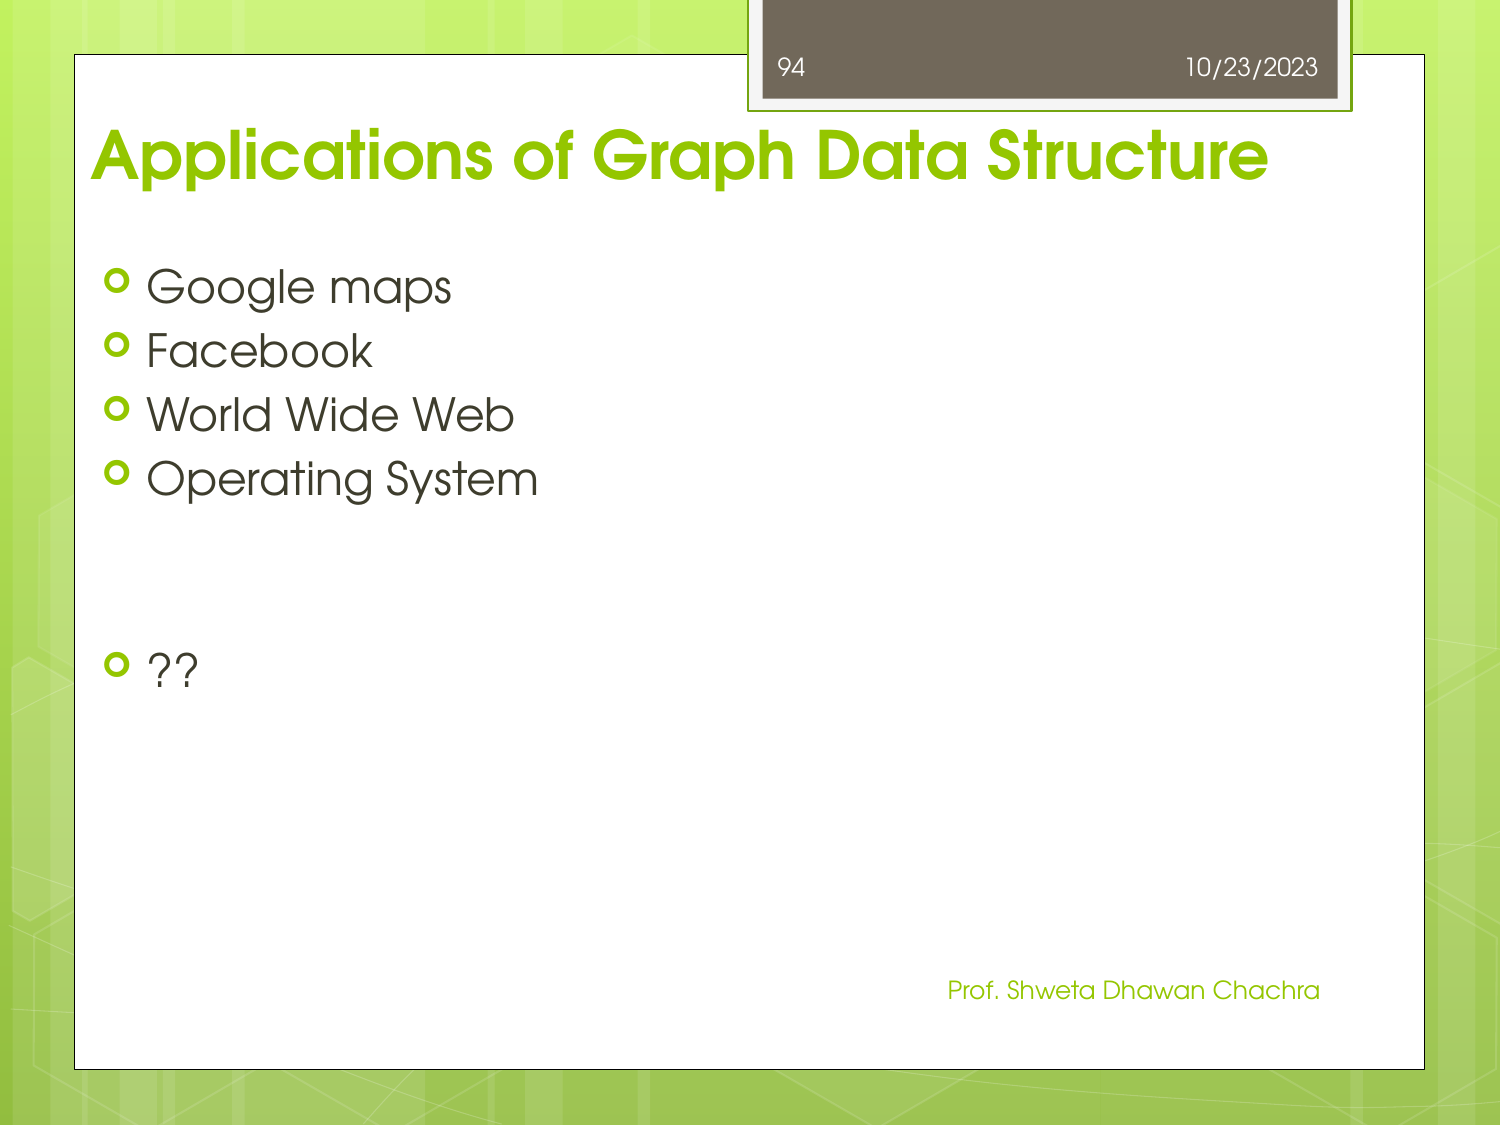

94
10/23/2023
# Applications of Graph Data Structure
Google maps
Facebook
World Wide Web
Operating System

??
Prof. Shweta Dhawan Chachra